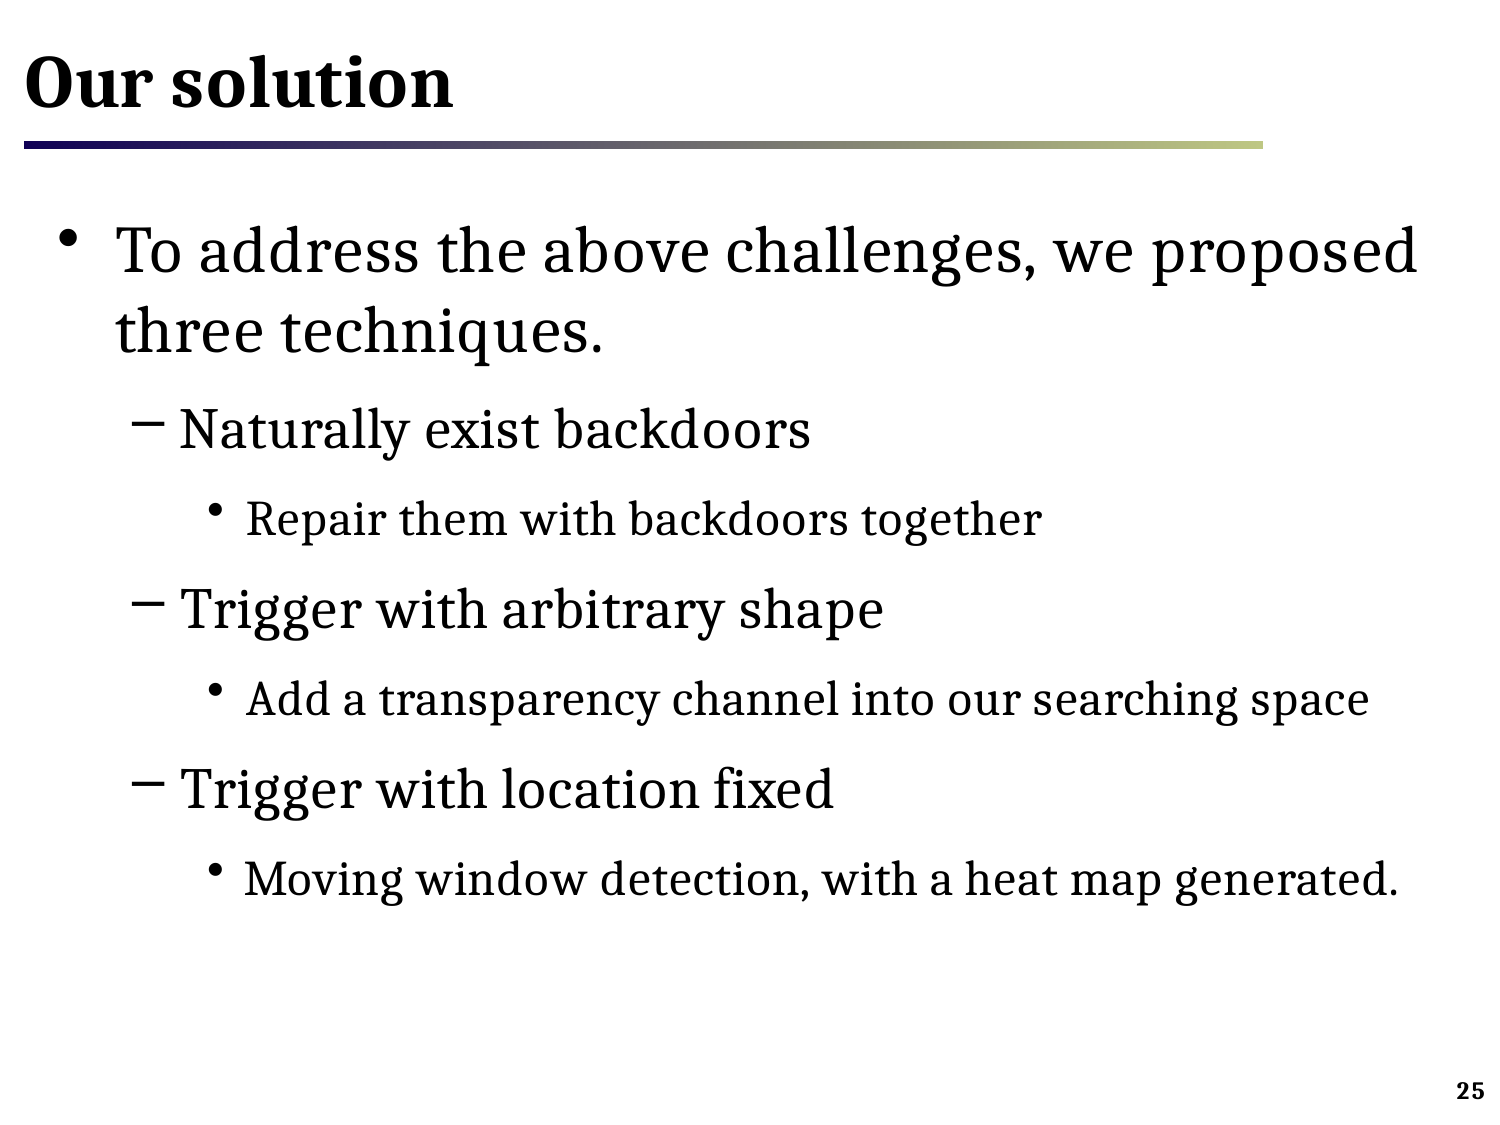

To address the above challenges, we proposed three techniques.
Naturally exist backdoors
Repair them with backdoors together
Trigger with arbitrary shape
Add a transparency channel into our searching space
Trigger with location fixed
Moving window detection, with a heat map generated.
# Our solution